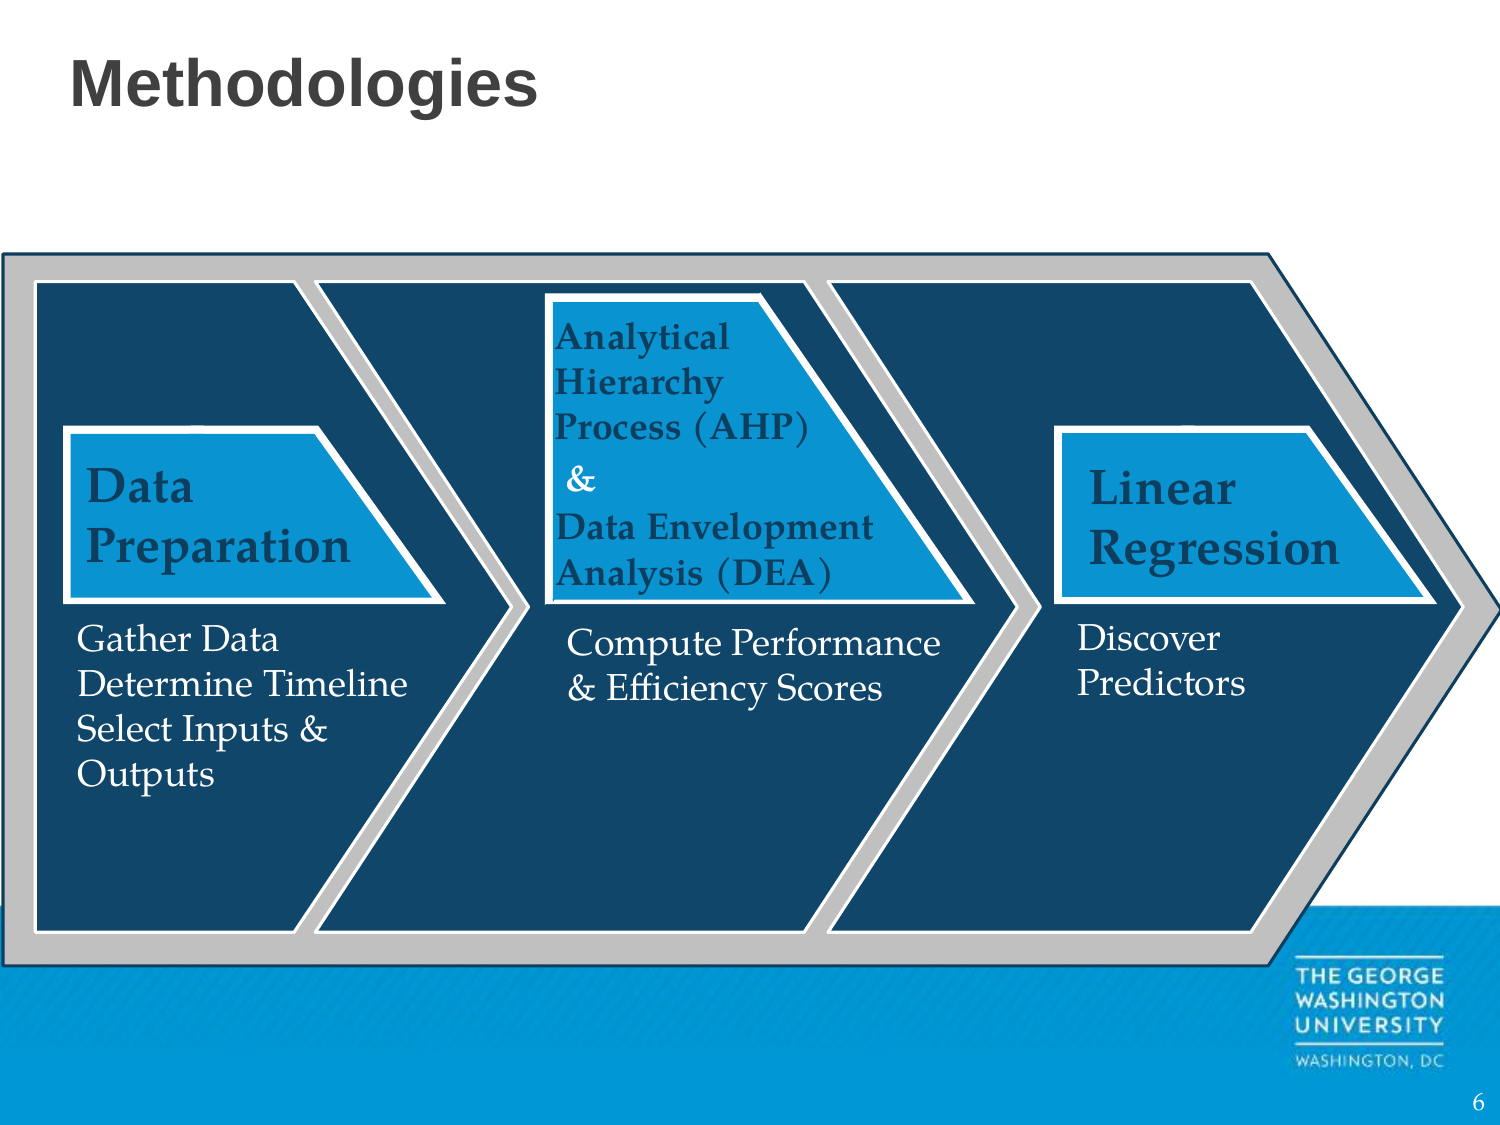

# Methodologies

Data
Preparation
Gather Data
Determine Timeline
Select Inputs & Outputs

Analytical
Hierarchy
Process (AHP)

&
Data Envelopment
Analysis (DEA)
Compute Performance & Efficiency Scores

Linear
Regression
Discover Predictors
6